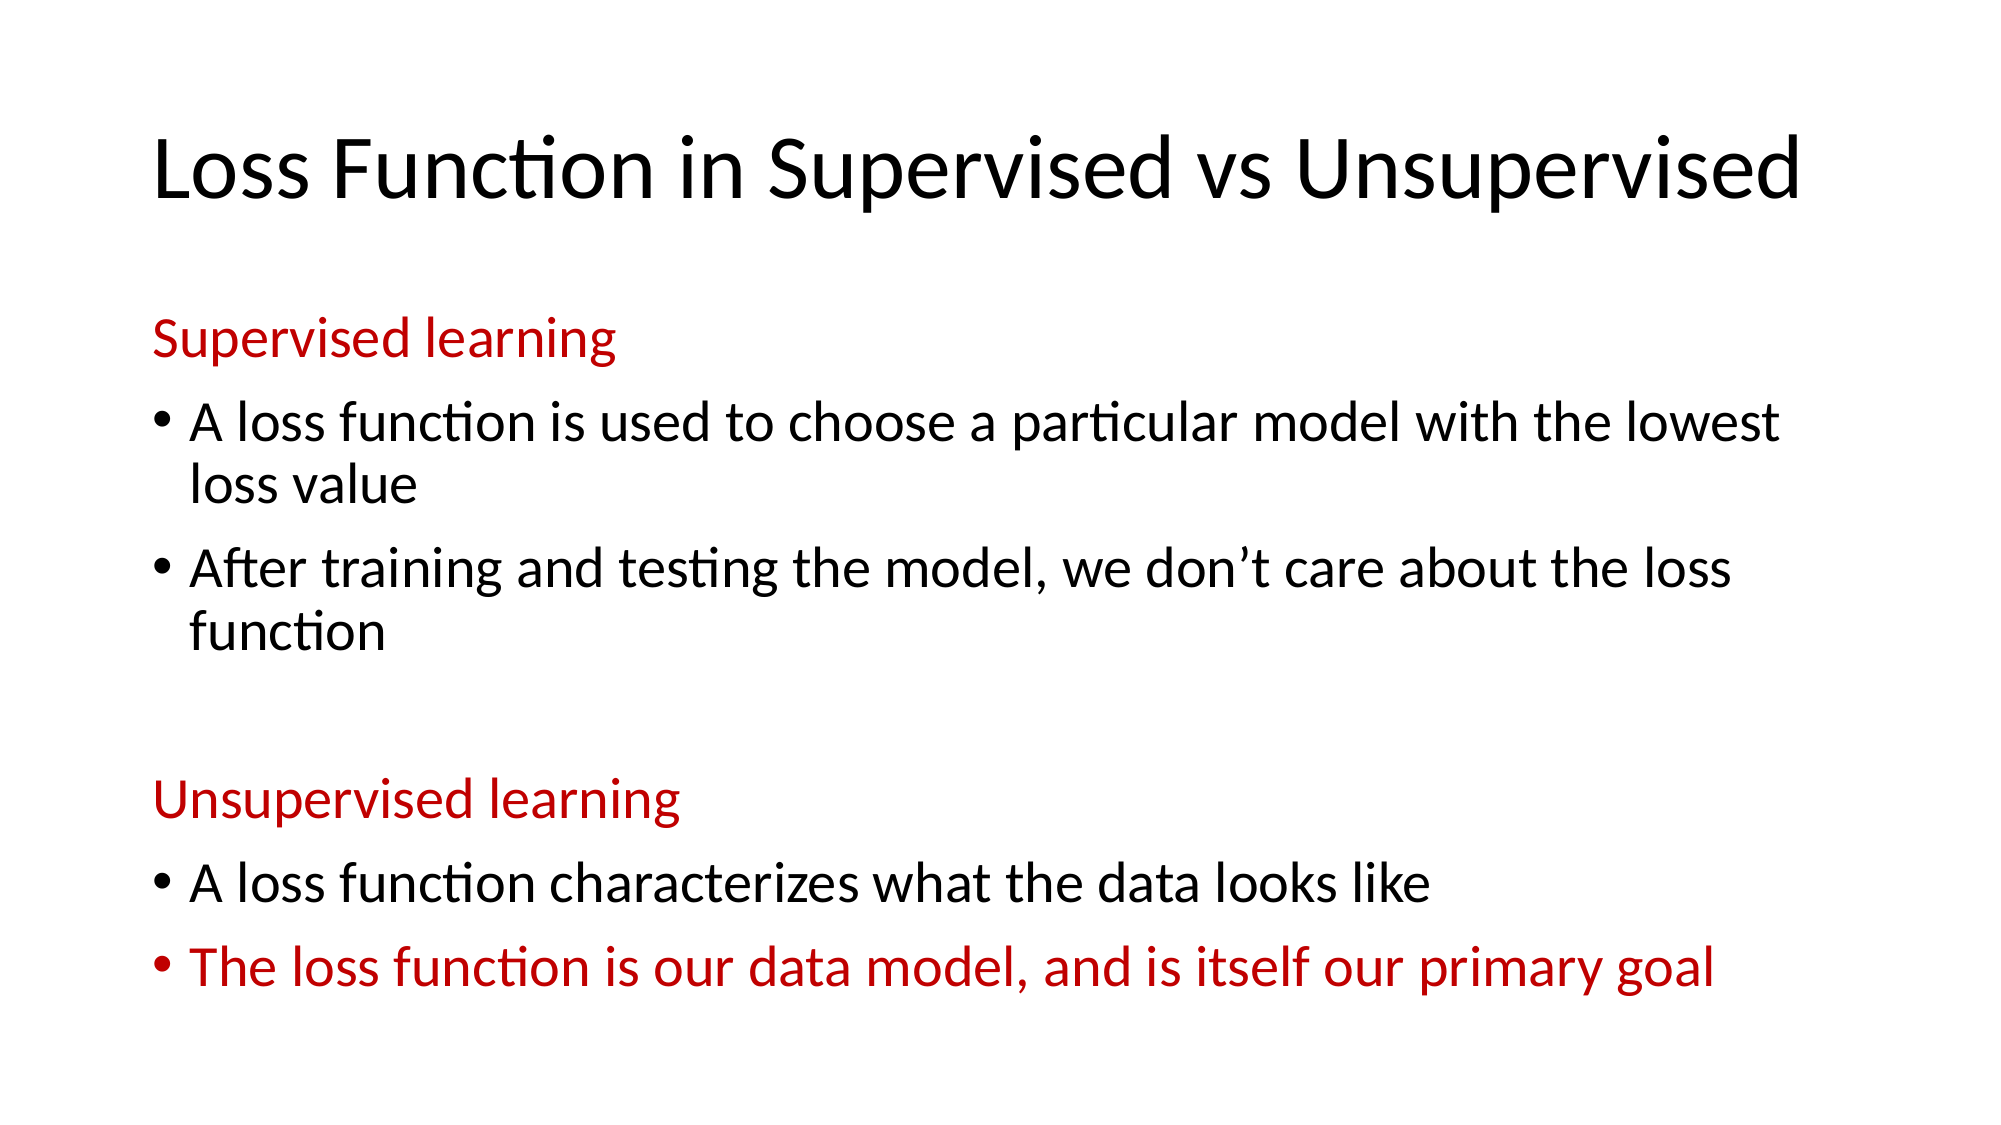

# Loss Function in Supervised vs Unsupervised
Supervised learning
A loss function is used to choose a particular model with the lowest loss value
After training and testing the model, we don’t care about the loss function

Unsupervised learning
A loss function characterizes what the data looks like
The loss function is our data model, and is itself our primary goal